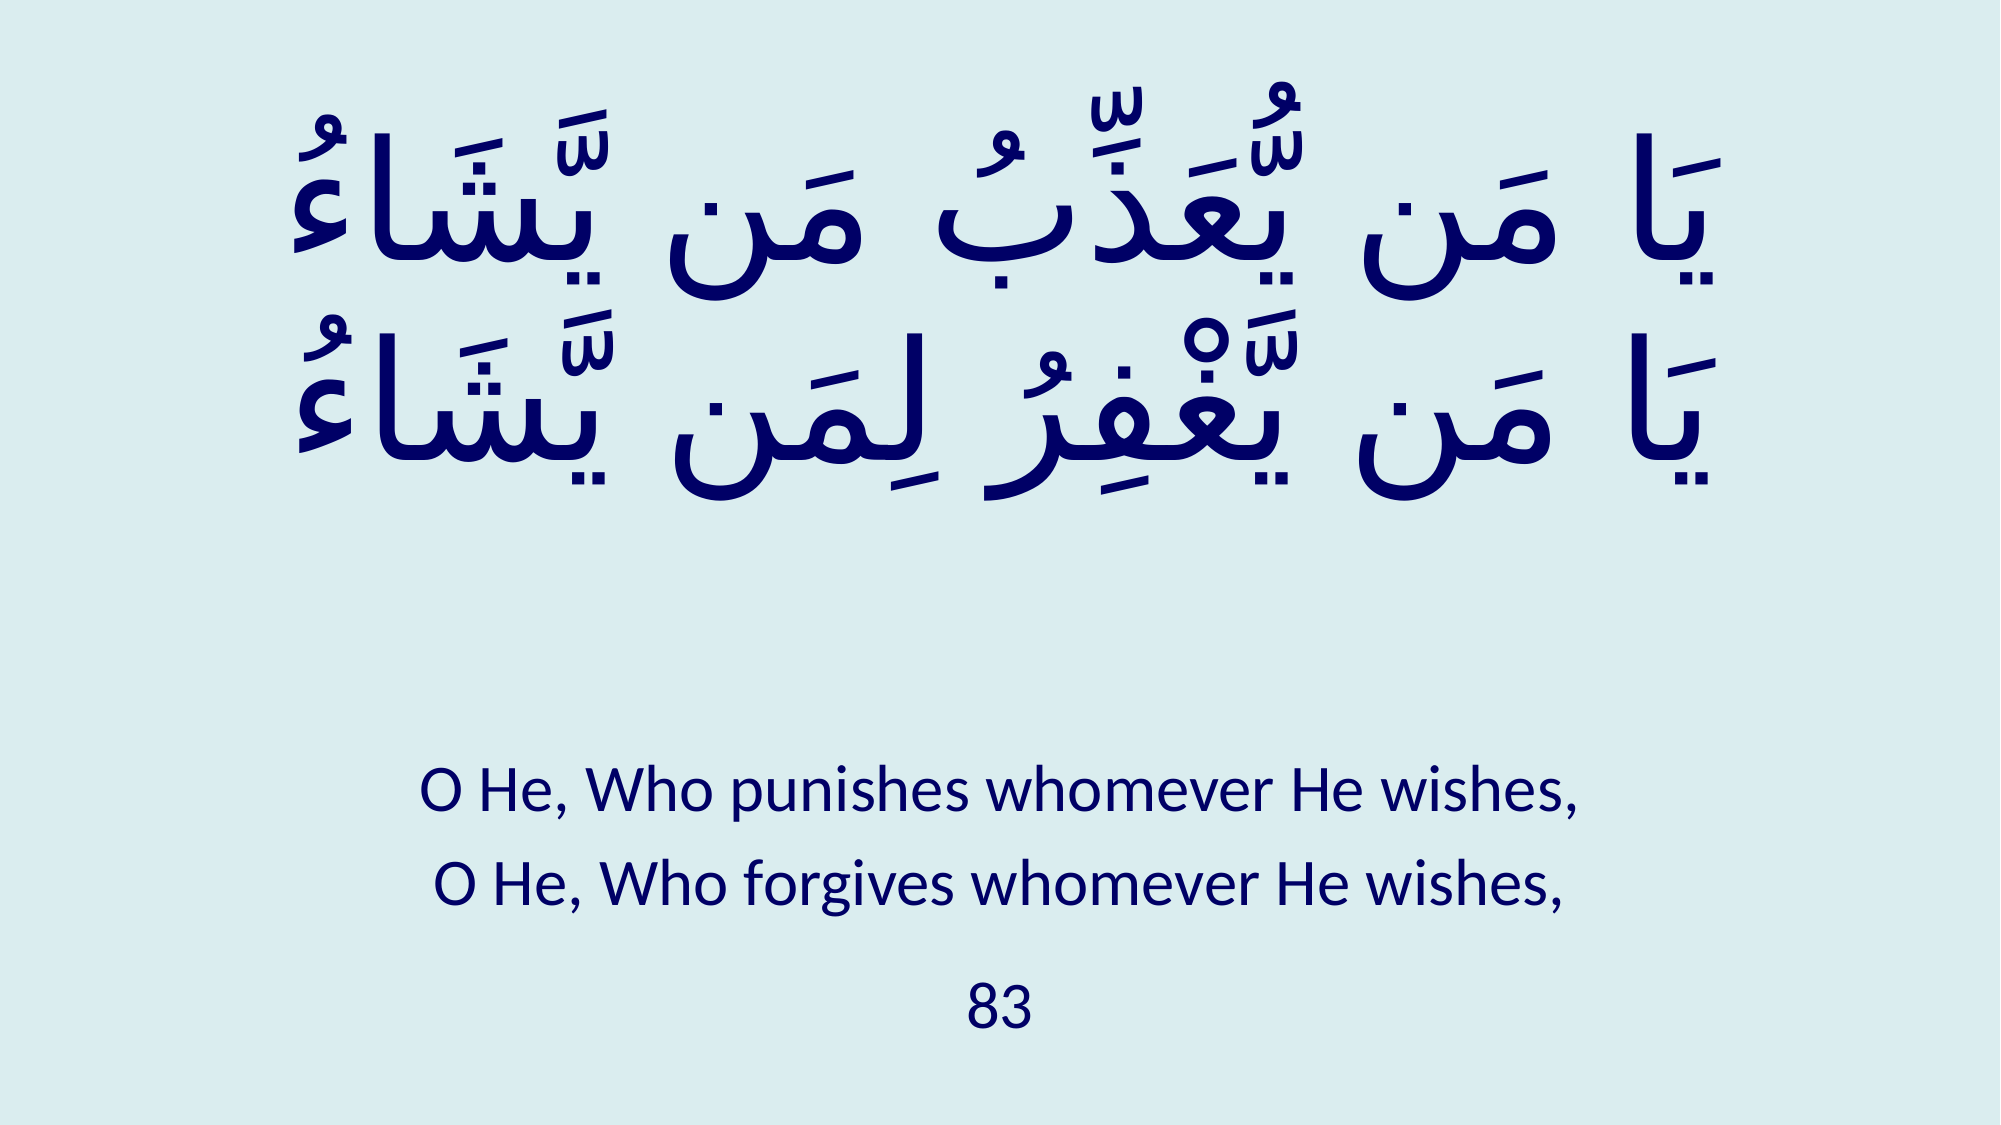

# يَا مَن يُّعَذِّبُ مَن يَّشَاءُ يَا مَن يَّغْفِرُ لِمَن يَّشَاءُ
O He, Who punishes whomever He wishes,
O He, Who forgives whomever He wishes,
83